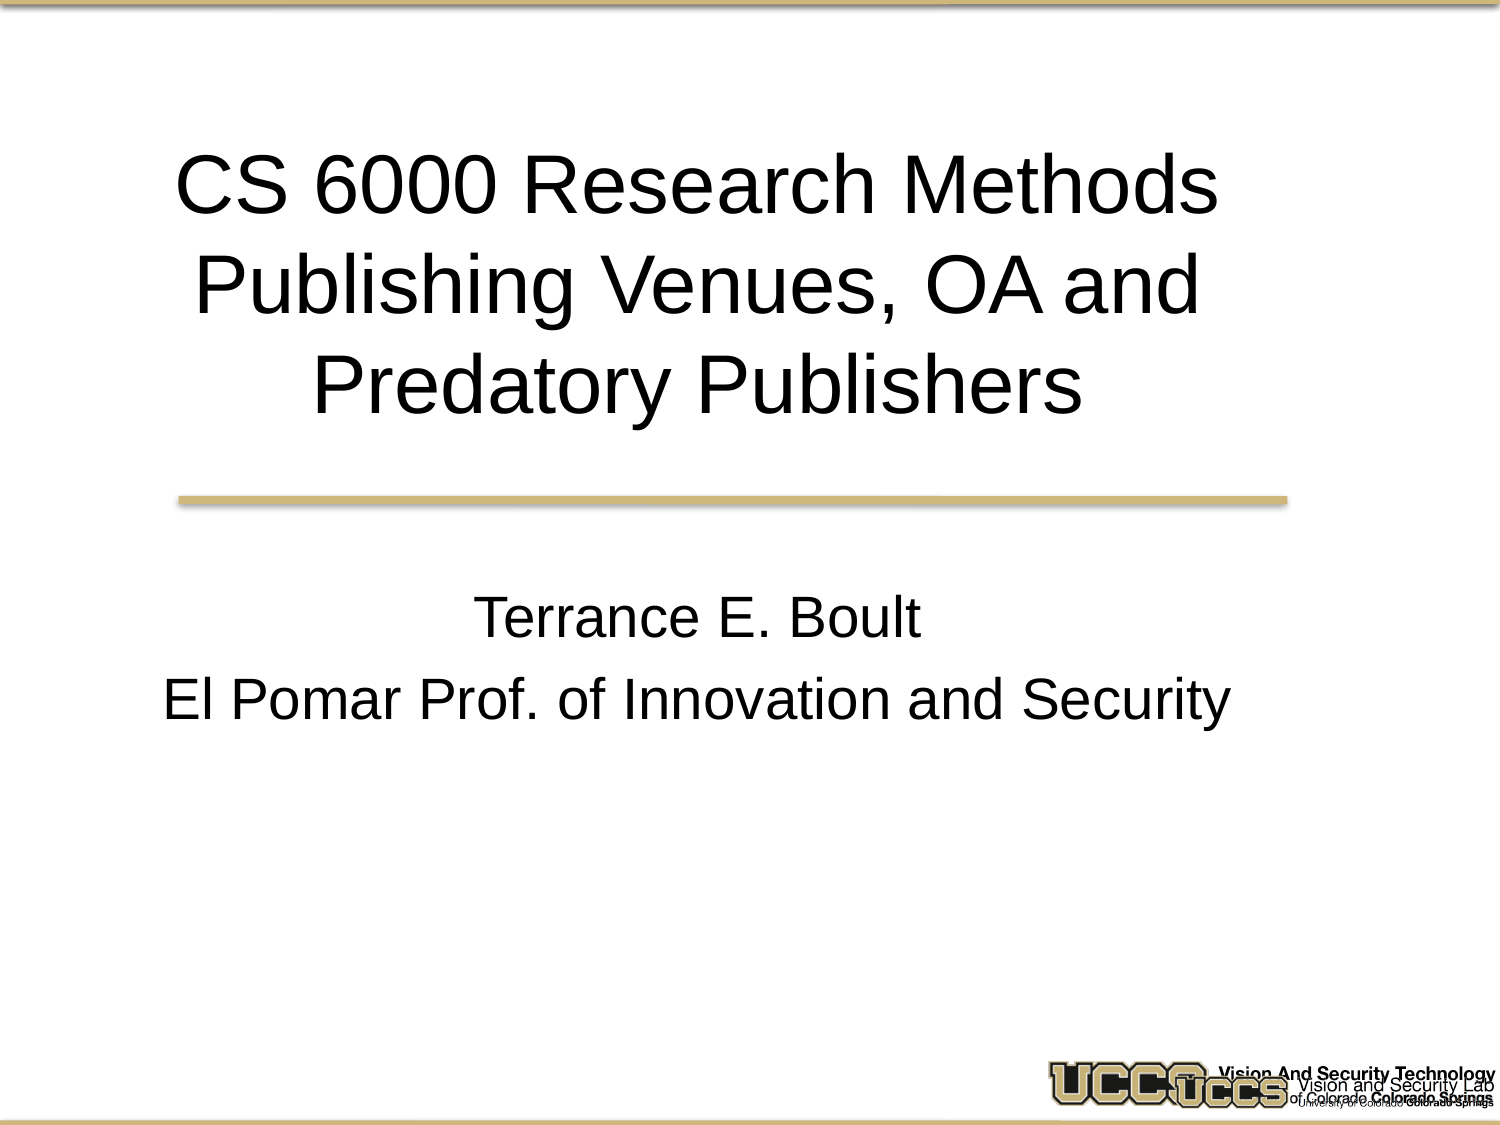

CS 6000 Research Methods
Publishing Venues, OA and Predatory Publishers
Terrance E. Boult
El Pomar Prof. of Innovation and Security